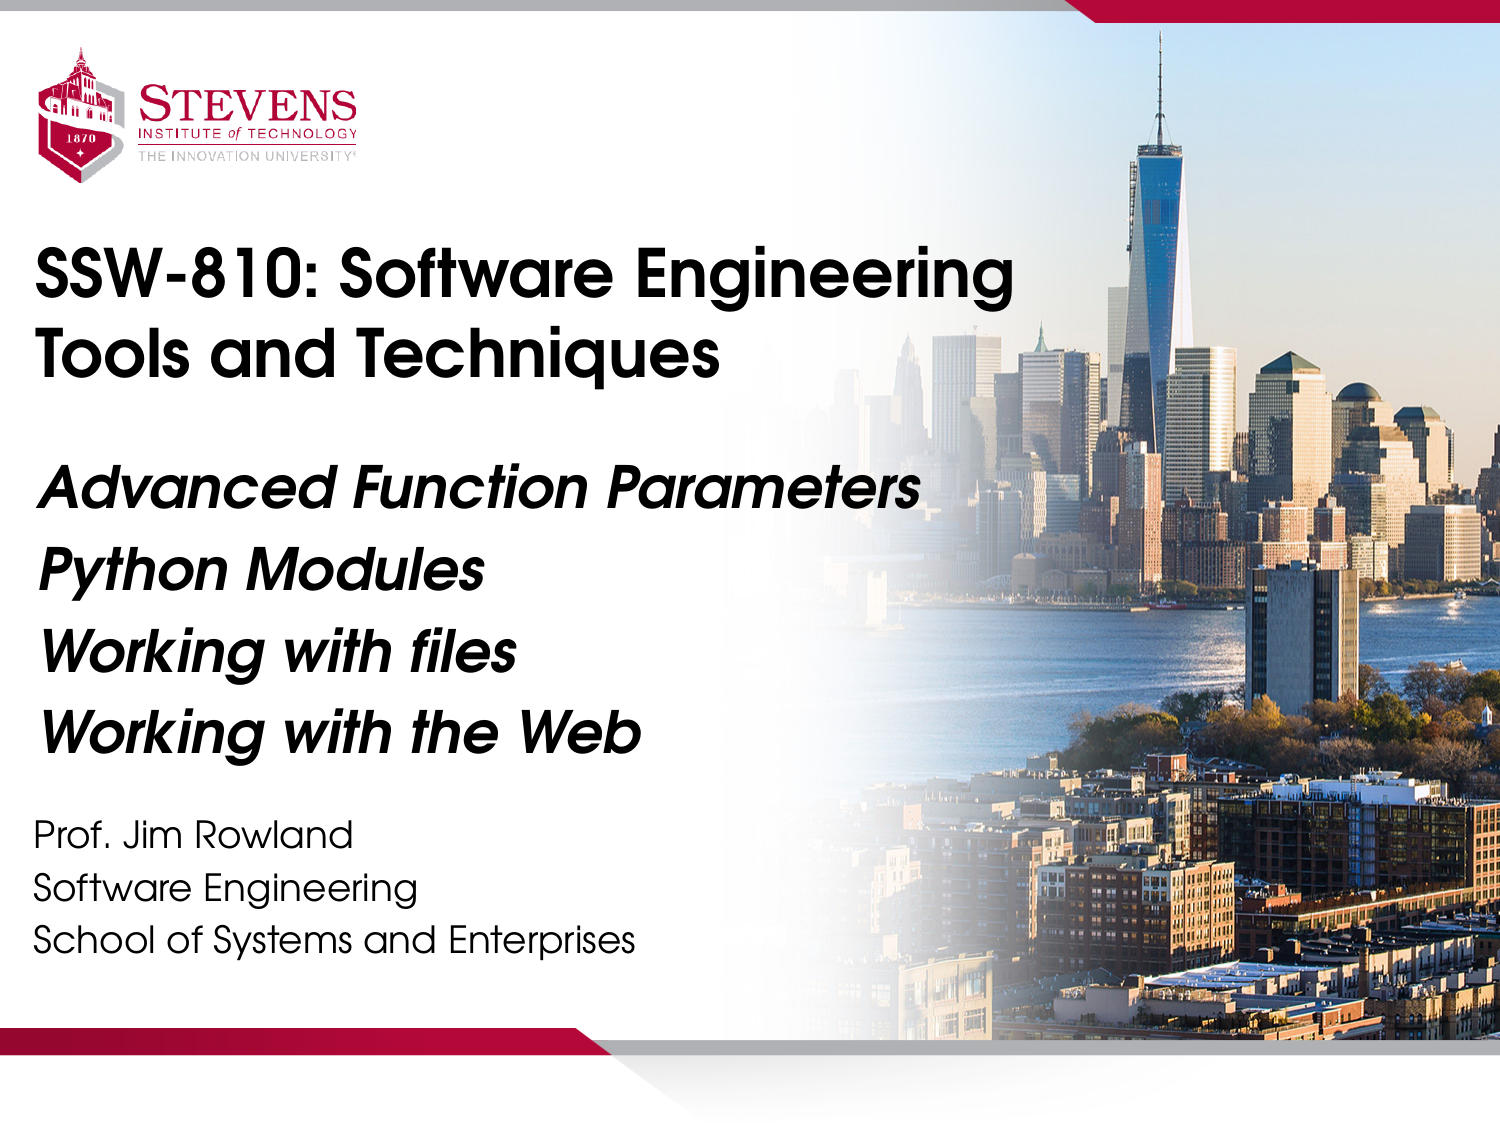

SSW-810: Software Engineering Tools and Techniques
Advanced Function Parameters
Python Modules
Working with files
Working with the Web
Prof. Jim Rowland
Software Engineering
School of Systems and Enterprises